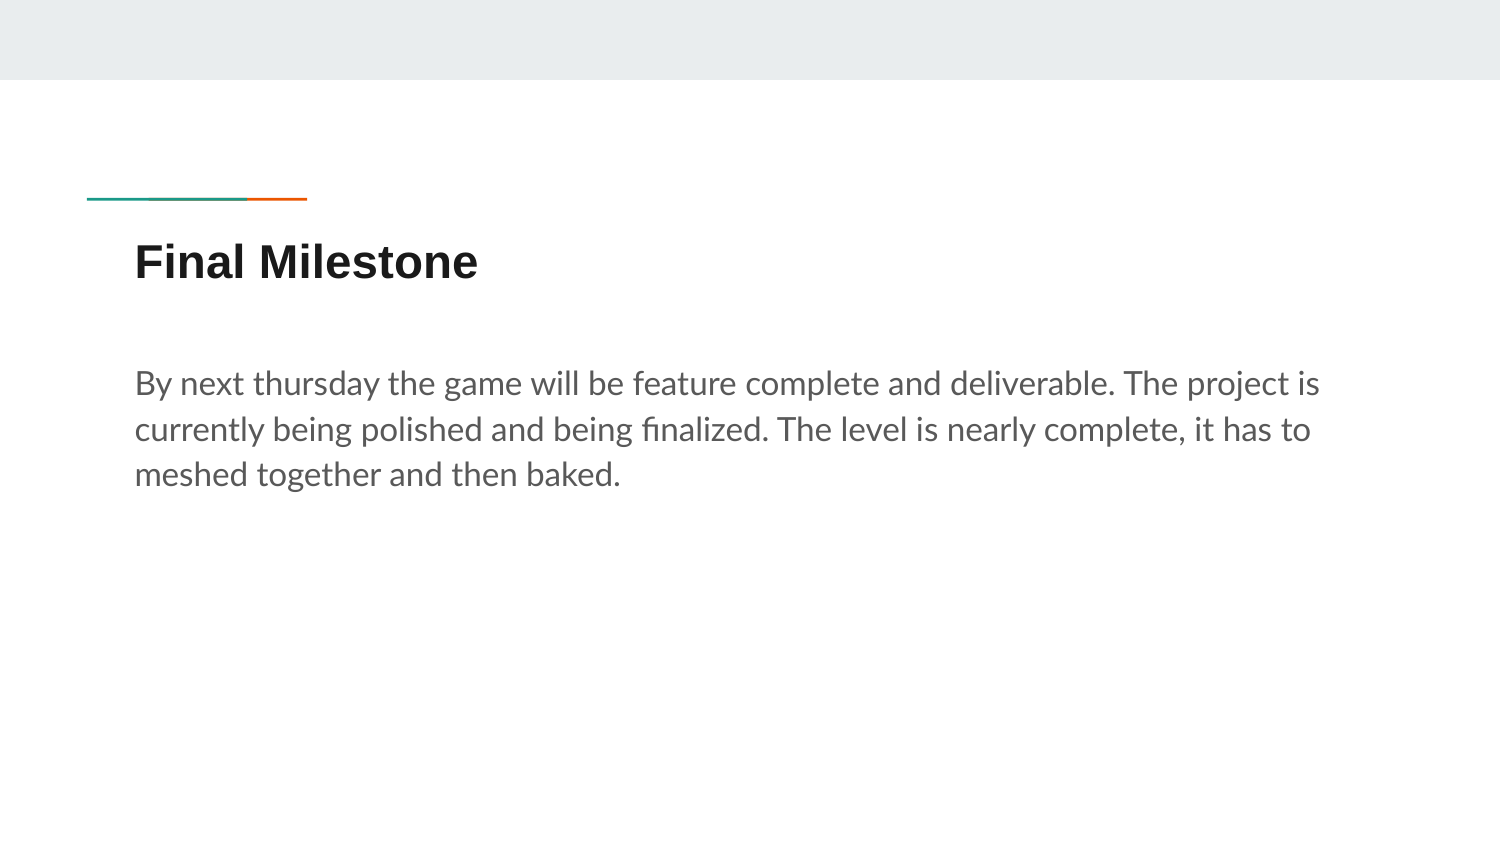

# Final Milestone
By next thursday the game will be feature complete and deliverable. The project is currently being polished and being finalized. The level is nearly complete, it has to meshed together and then baked.